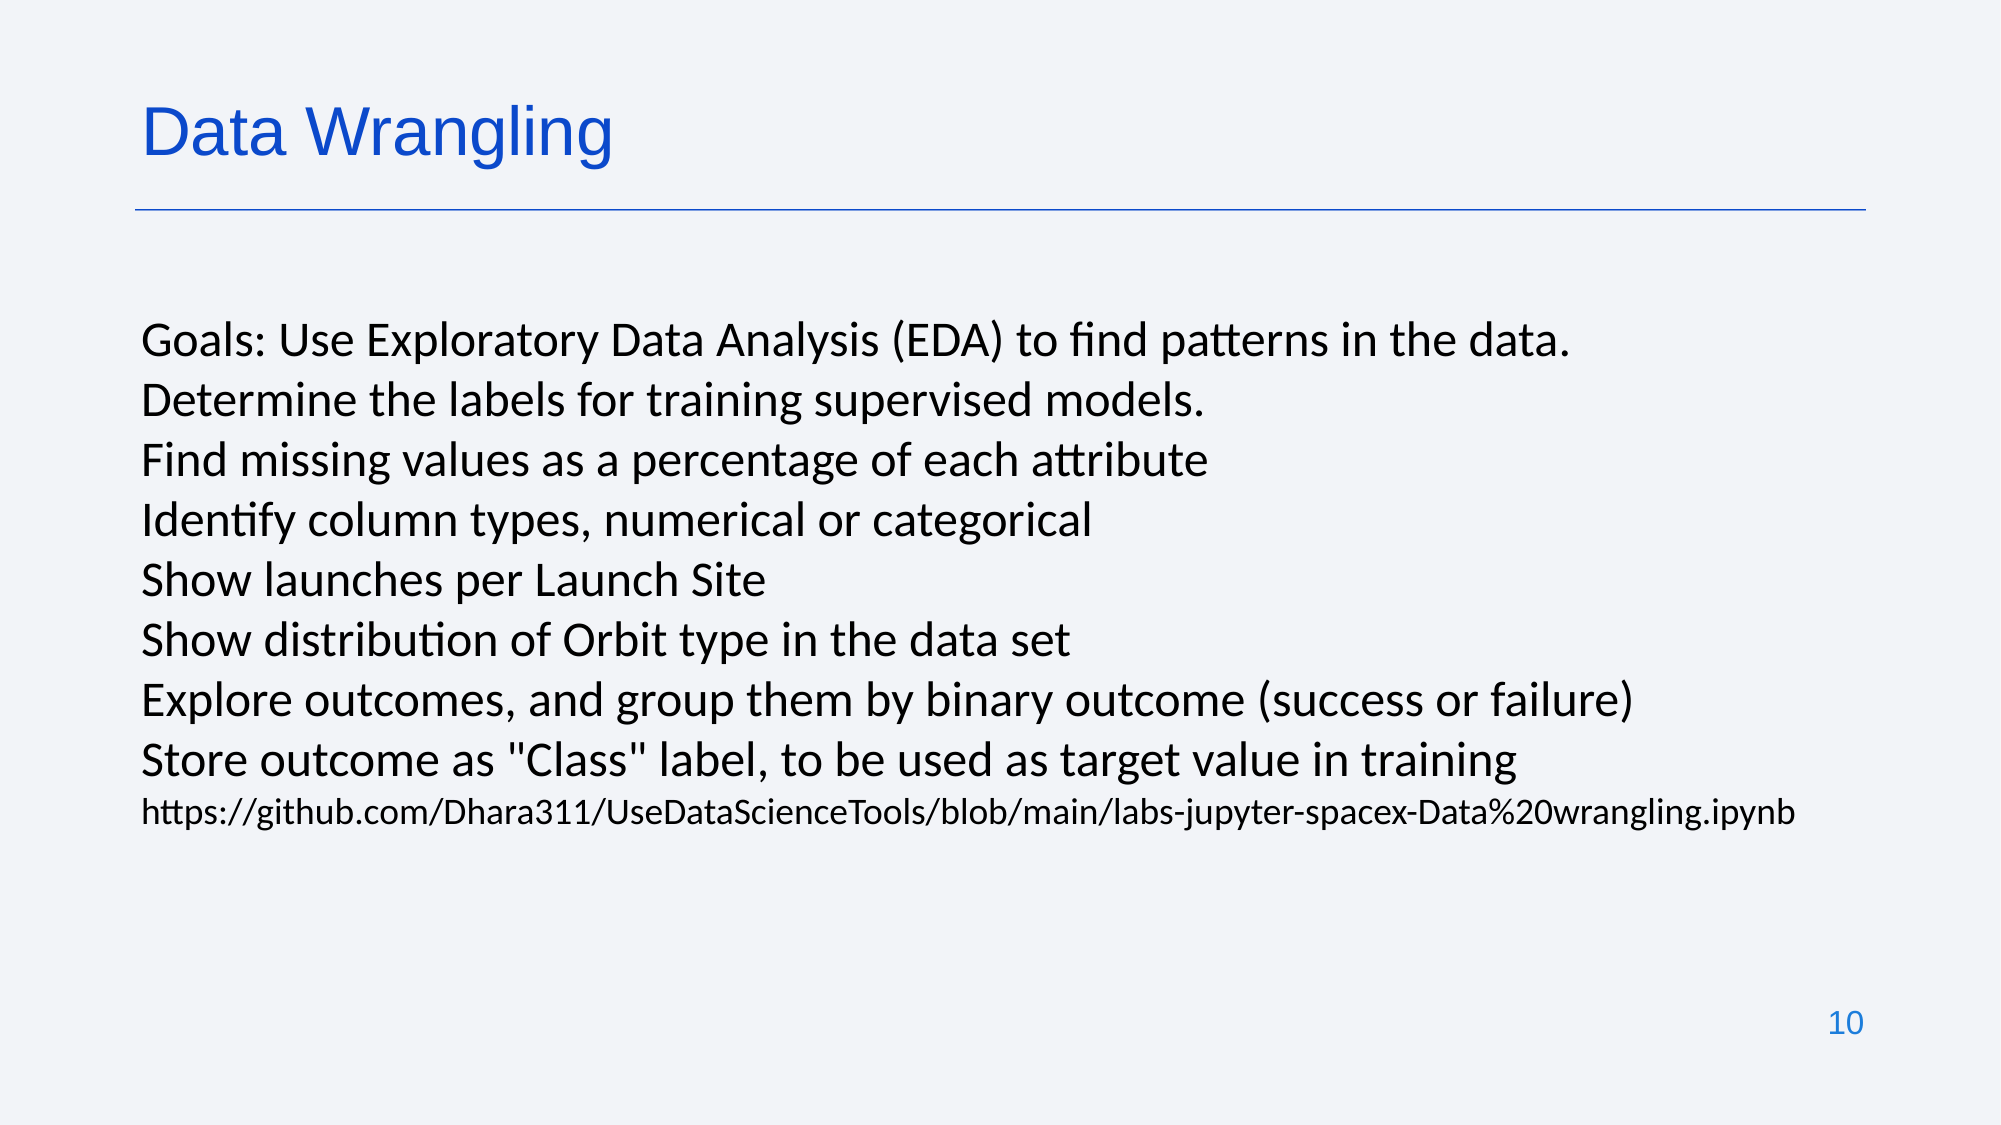

Data Wrangling
Goals: Use Exploratory Data Analysis (EDA) to find patterns in the data.
Determine the labels for training supervised models.
Find missing values as a percentage of each attribute
Identify column types, numerical or categorical
Show launches per Launch Site
Show distribution of Orbit type in the data set
Explore outcomes, and group them by binary outcome (success or failure)
Store outcome as "Class" label, to be used as target value in training
https://github.com/Dhara311/UseDataScienceTools/blob/main/labs-jupyter-spacex-Data%20wrangling.ipynb

10